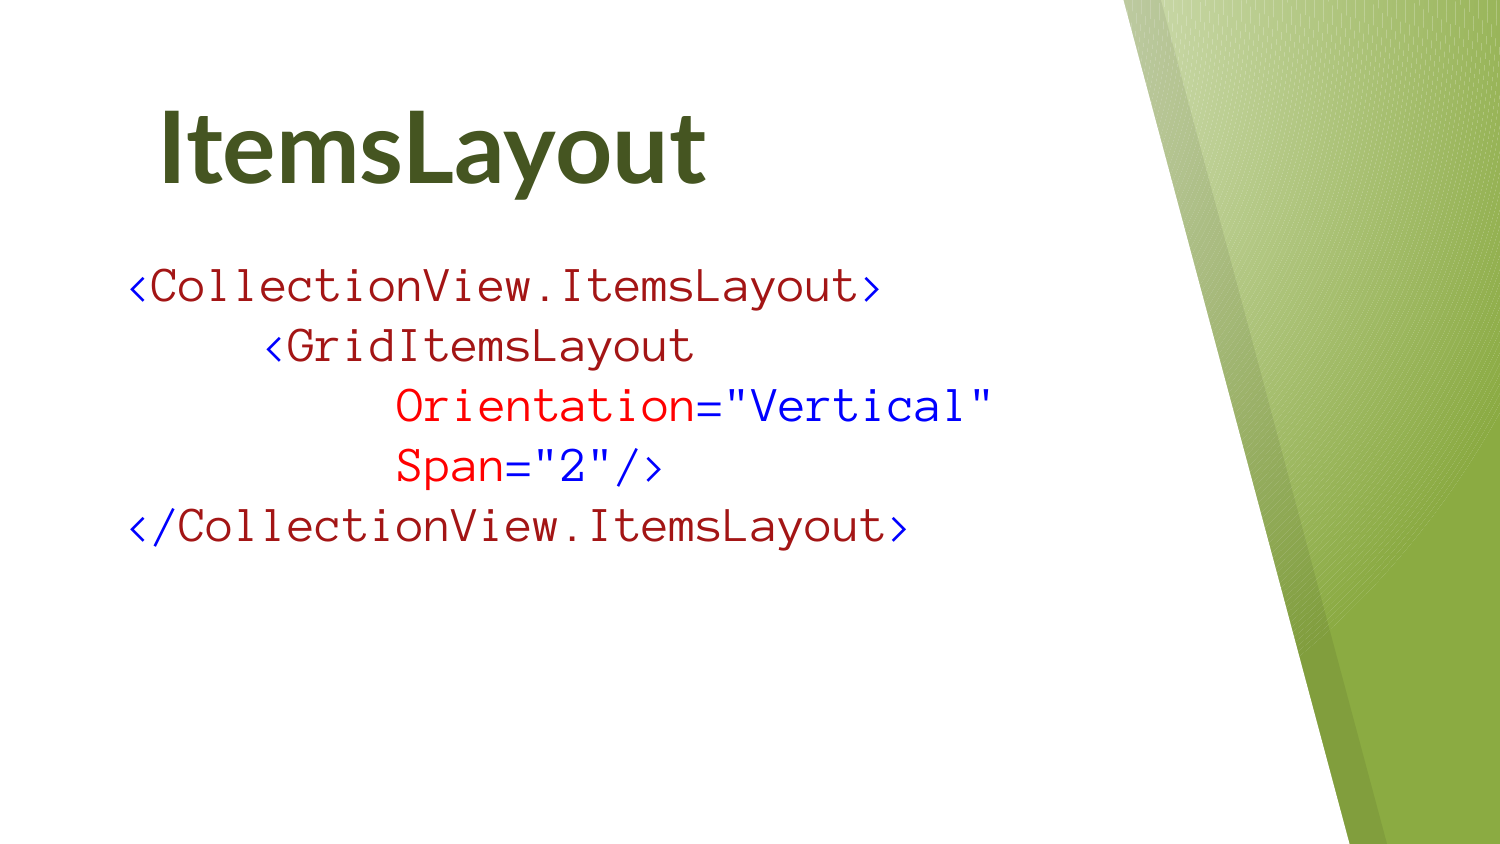

# ItemsLayout
 <CollectionView.ItemsLayout>
      <GridItemsLayout                    		Orientation="Vertical"
           Span="2"/>
 </CollectionView.ItemsLayout>